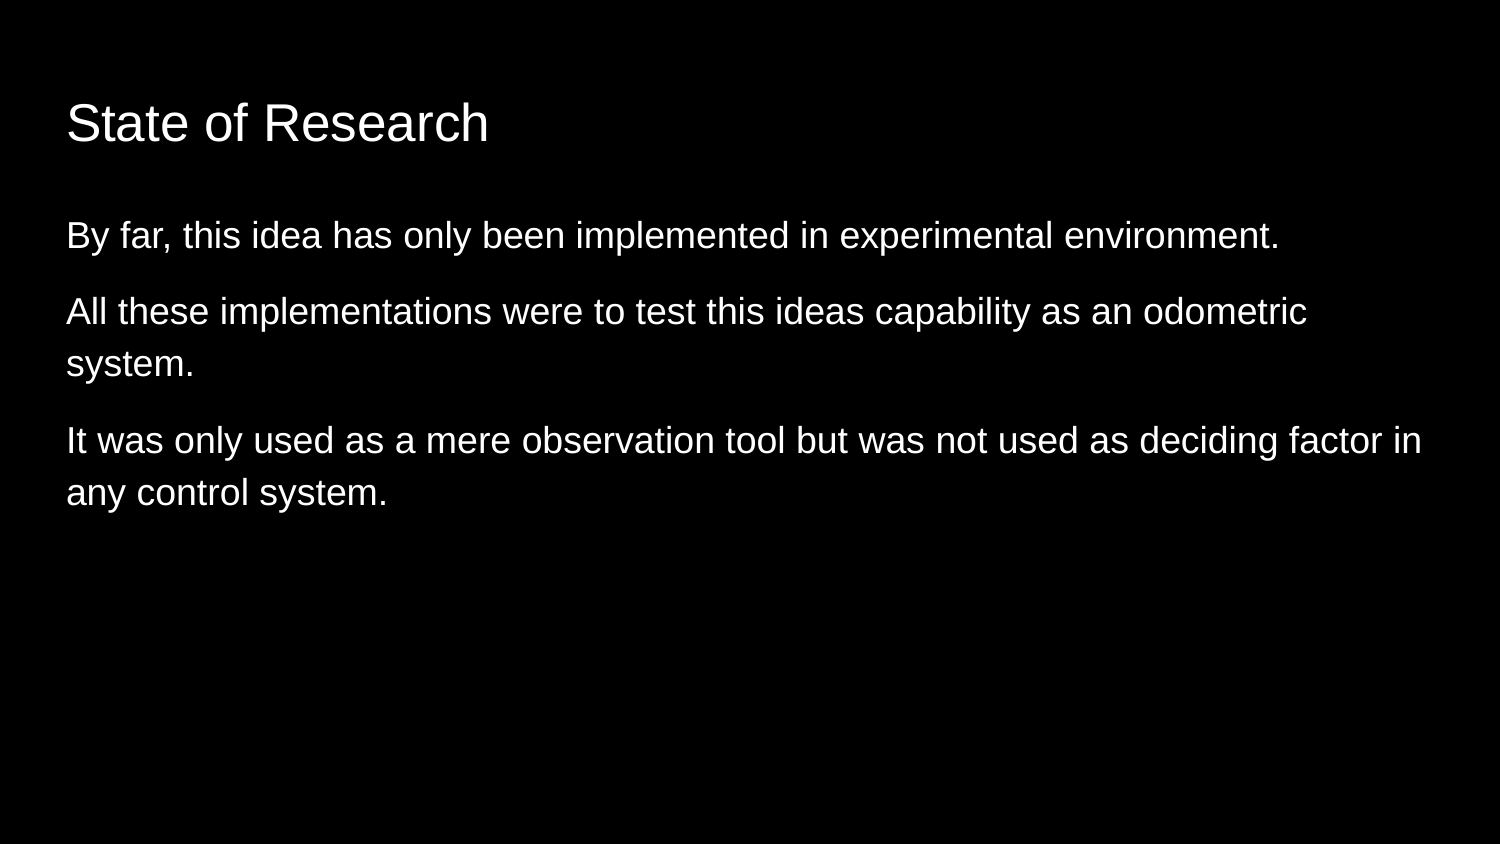

# State of Research
By far, this idea has only been implemented in experimental environment.
All these implementations were to test this ideas capability as an odometric system.
It was only used as a mere observation tool but was not used as deciding factor in any control system.